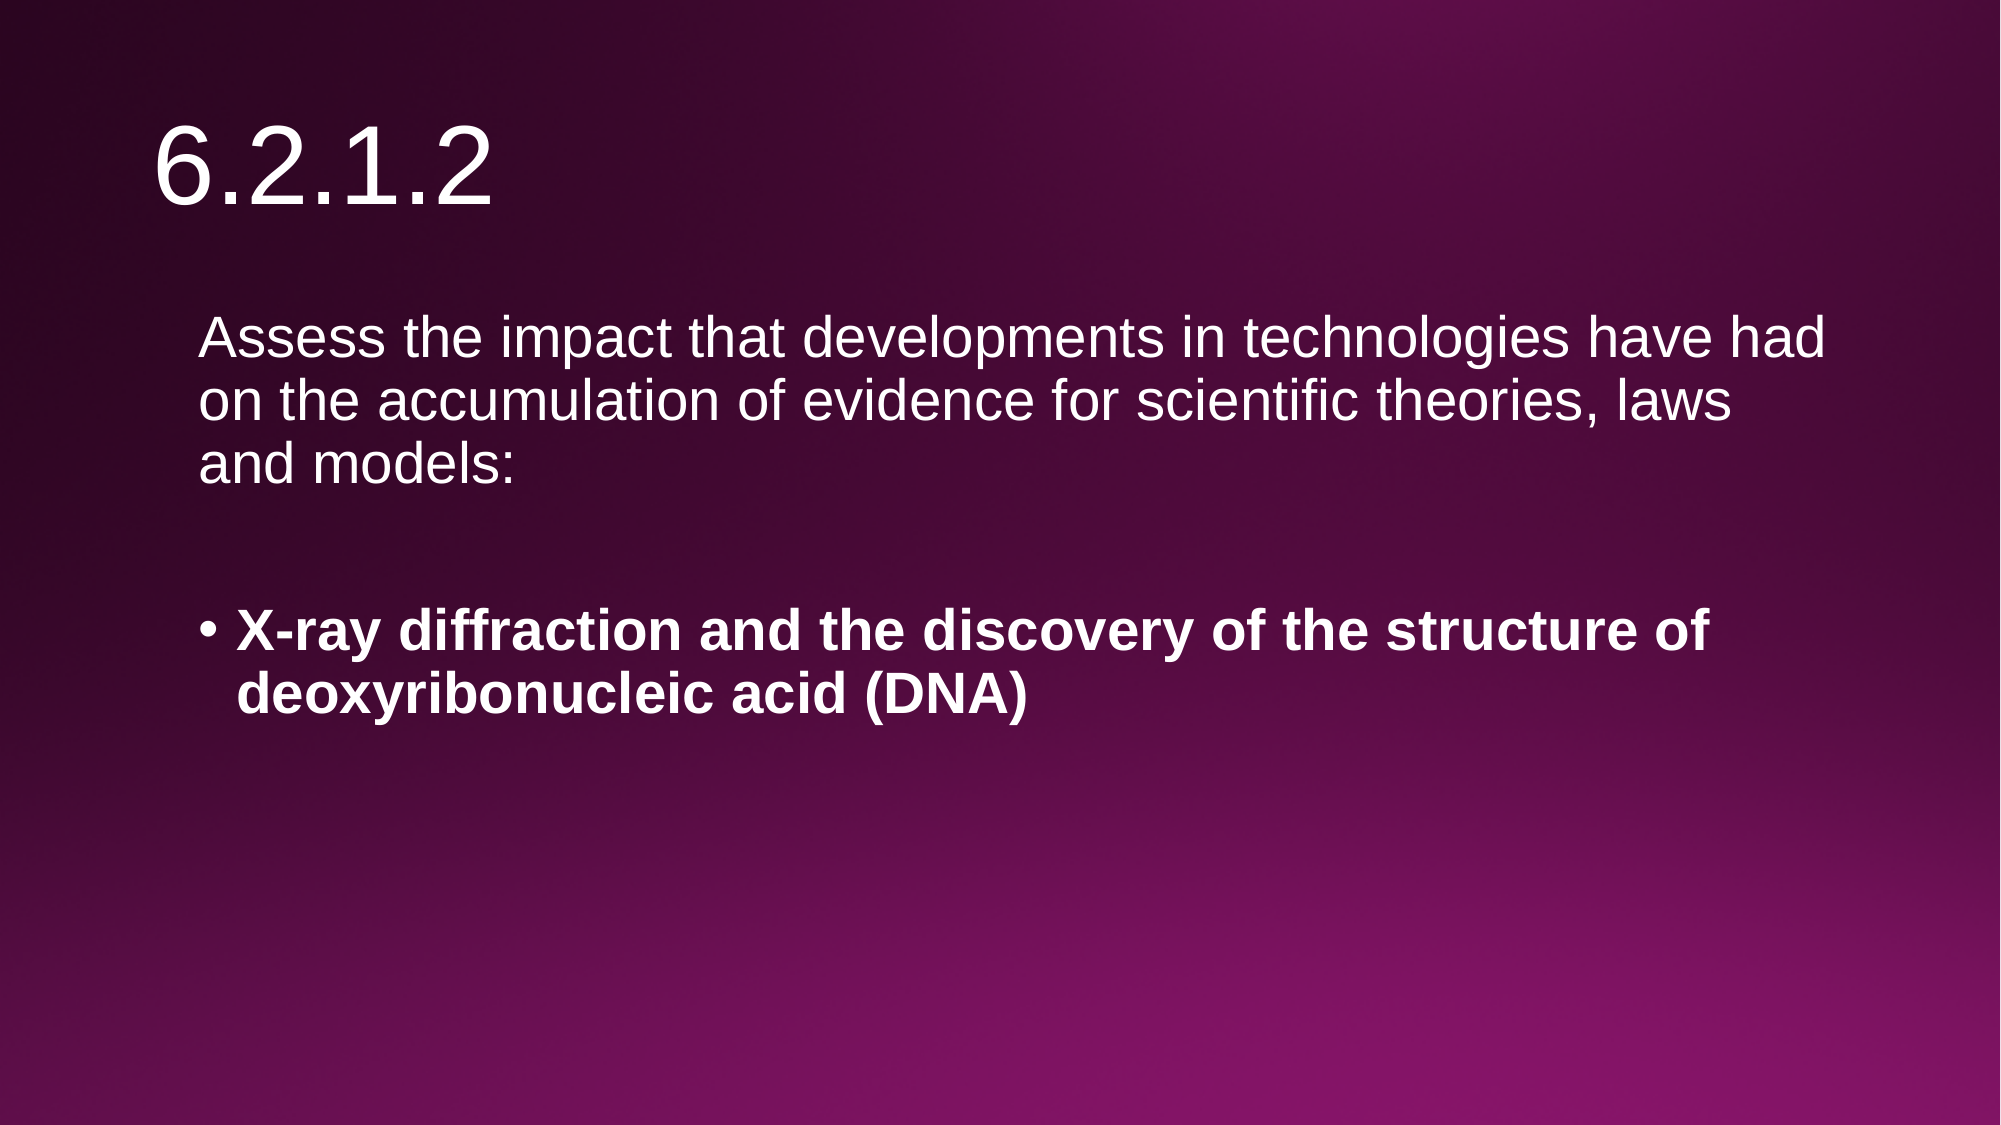

# 6.2.1.2
Assess the impact that developments in technologies have had on the accumulation of evidence for scientific theories, laws and models:

X-ray diffraction and the discovery of the structure of deoxyribonucleic acid (DNA)